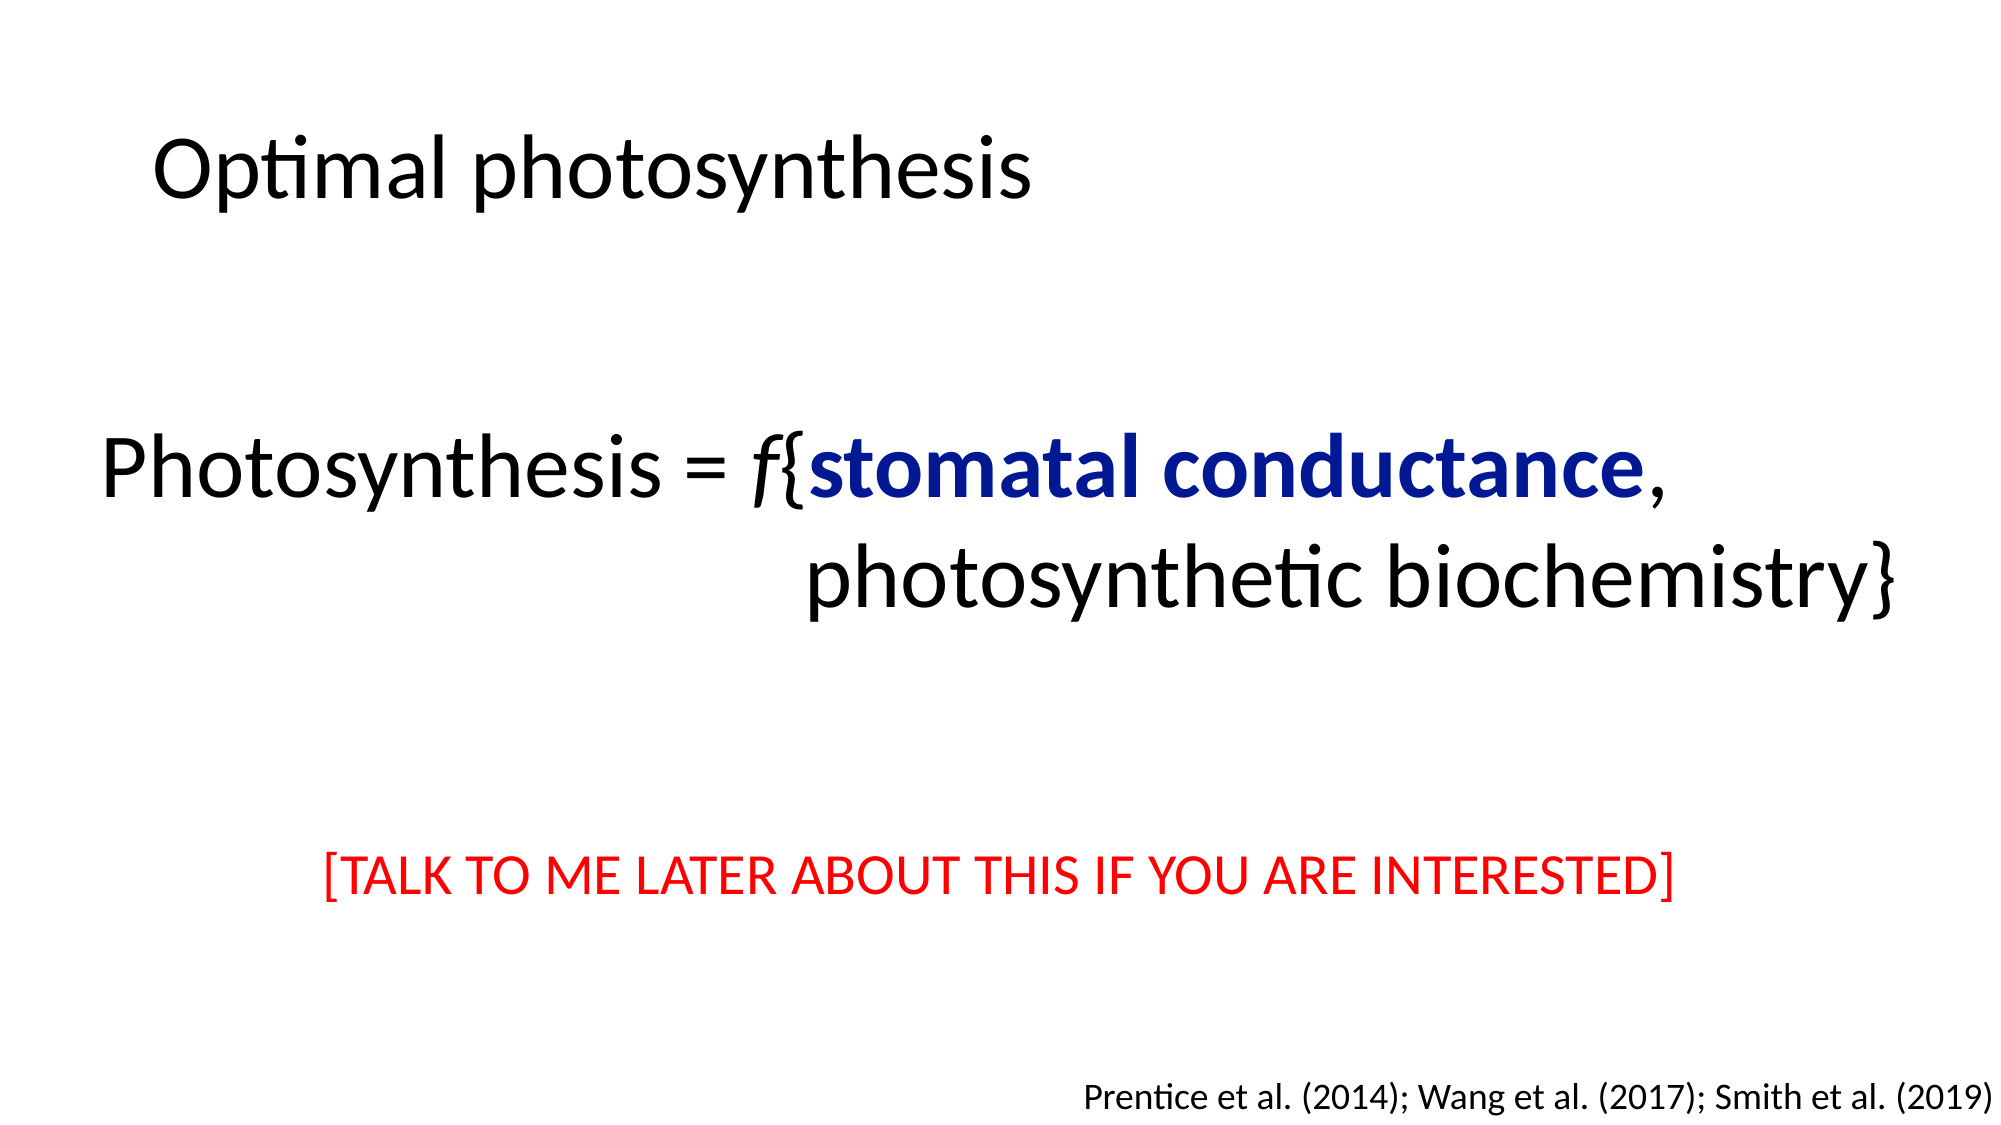

# Optimal photosynthesis
Photosynthesis = f{stomatal conductance,
				     photosynthetic biochemistry}
[TALK TO ME LATER ABOUT THIS IF YOU ARE INTERESTED]
Prentice et al. (2014); Wang et al. (2017); Smith et al. (2019)